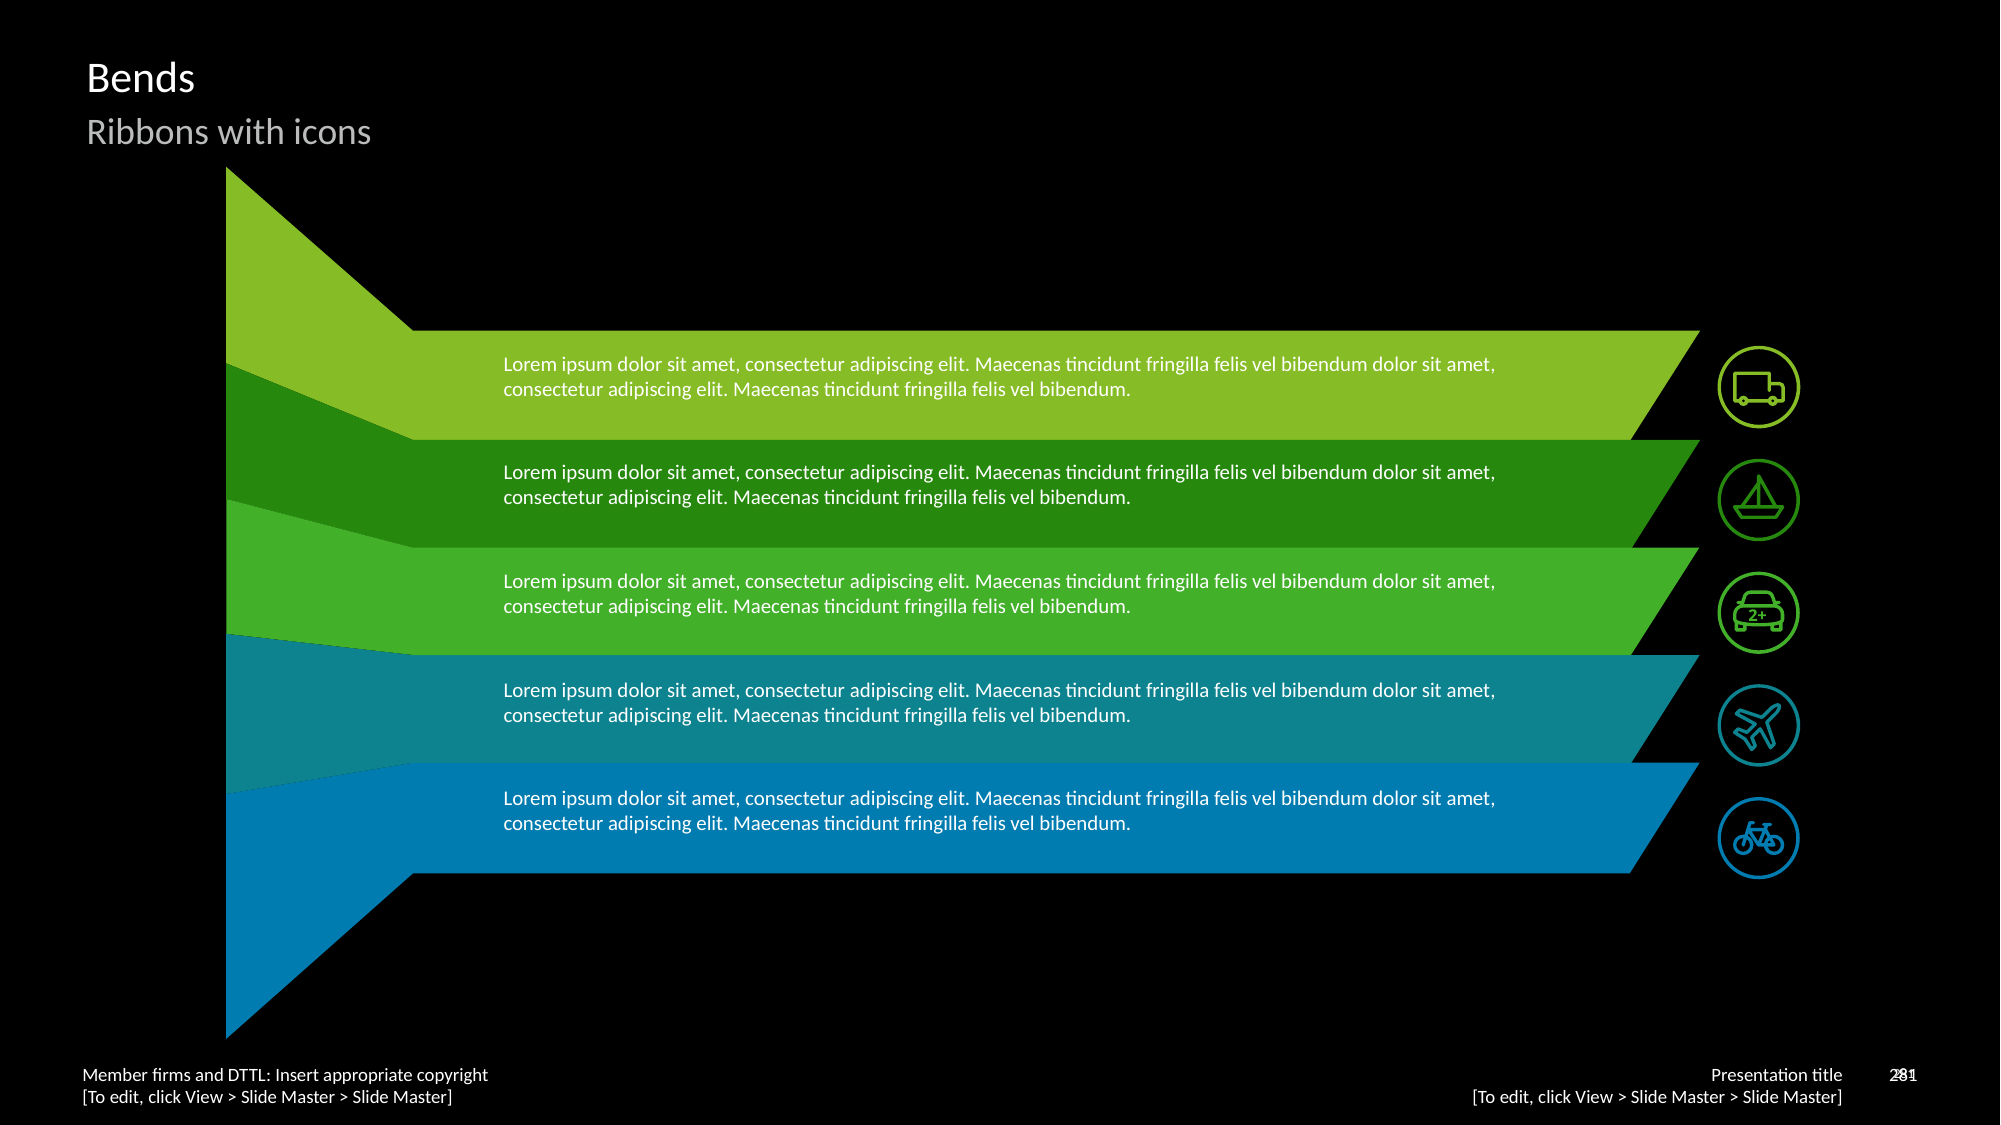

# Bends
Ribbons with icons

Lorem ipsum dolor sit amet, consectetur adipiscing elit. Maecenas tincidunt fringilla felis vel bibendum dolor sit amet, consectetur adipiscing elit. Maecenas tincidunt fringilla felis vel bibendum.

Lorem ipsum dolor sit amet, consectetur adipiscing elit. Maecenas tincidunt fringilla felis vel bibendum dolor sit amet, consectetur adipiscing elit. Maecenas tincidunt fringilla felis vel bibendum.

Lorem ipsum dolor sit amet, consectetur adipiscing elit. Maecenas tincidunt fringilla felis vel bibendum dolor sit amet, consectetur adipiscing elit. Maecenas tincidunt fringilla felis vel bibendum.

Lorem ipsum dolor sit amet, consectetur adipiscing elit. Maecenas tincidunt fringilla felis vel bibendum dolor sit amet, consectetur adipiscing elit. Maecenas tincidunt fringilla felis vel bibendum.

Lorem ipsum dolor sit amet, consectetur adipiscing elit. Maecenas tincidunt fringilla felis vel bibendum dolor sit amet, consectetur adipiscing elit. Maecenas tincidunt fringilla felis vel bibendum.